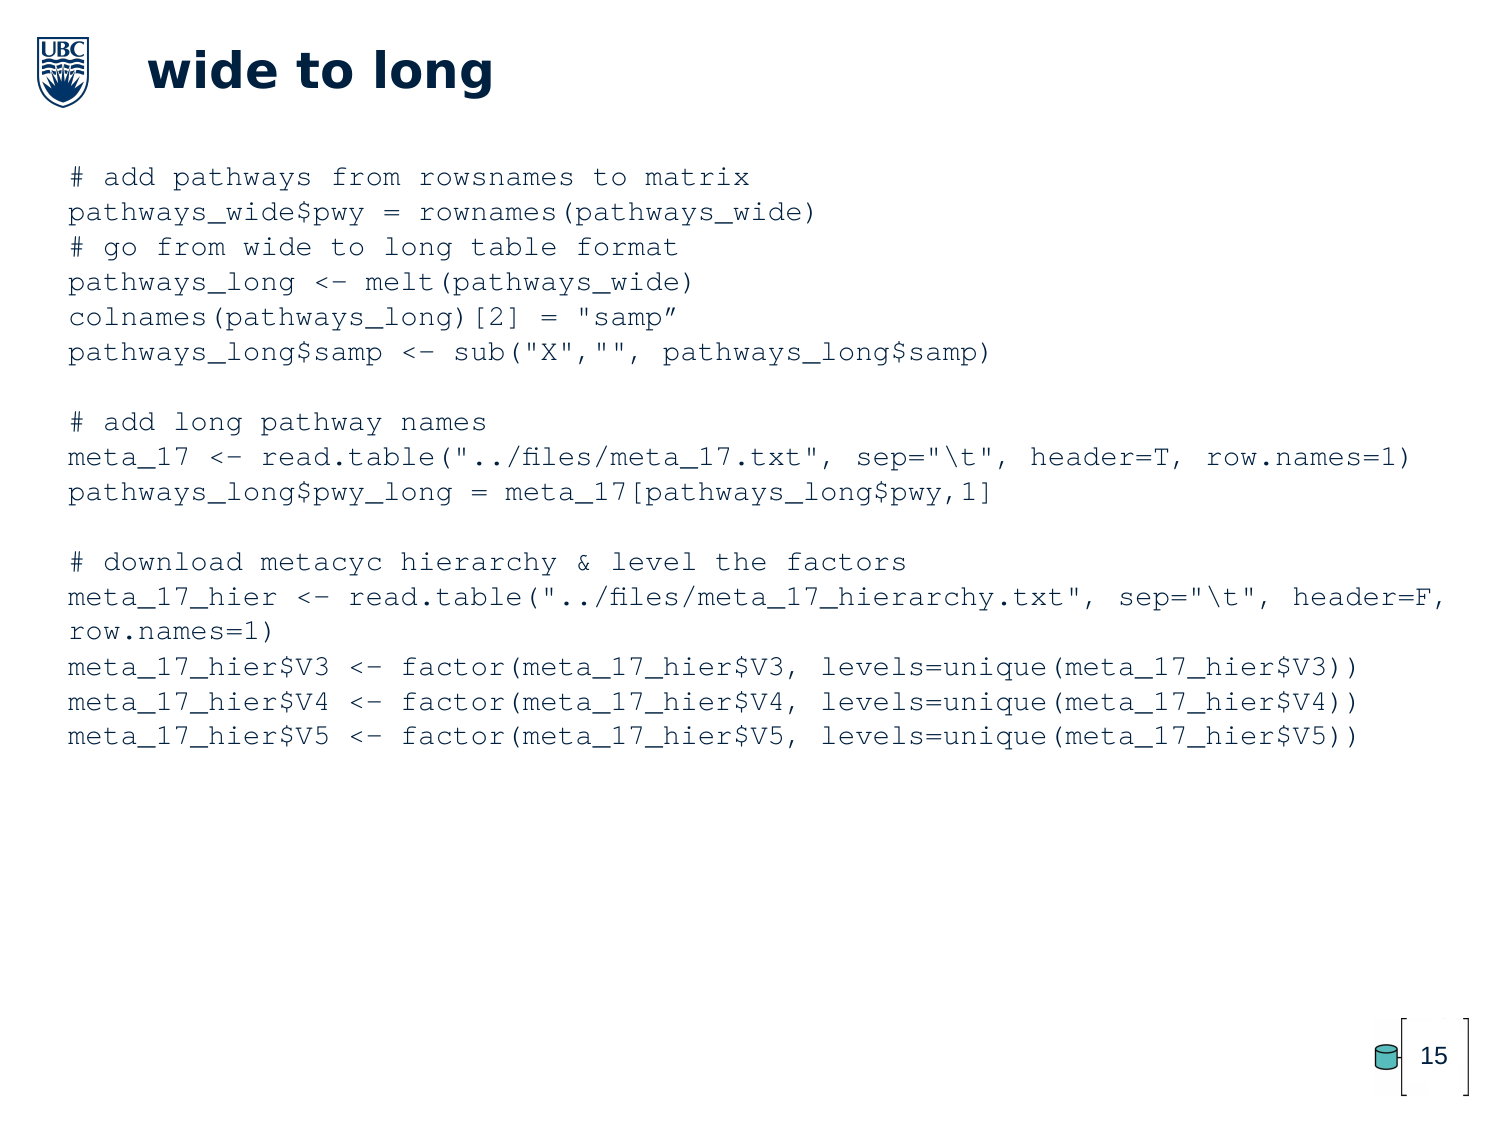

wide to long
# add pathways from rowsnames to matrix
pathways_wide$pwy = rownames(pathways_wide)
# go from wide to long table format
pathways_long <- melt(pathways_wide)
colnames(pathways_long)[2] = "samp”
pathways_long$samp <- sub("X","", pathways_long$samp)

# add long pathway names
meta_17 <- read.table("../files/meta_17.txt", sep="\t", header=T, row.names=1)
pathways_long$pwy_long = meta_17[pathways_long$pwy,1]

# download metacyc hierarchy & level the factors
meta_17_hier <- read.table("../files/meta_17_hierarchy.txt", sep="\t", header=F, row.names=1)
meta_17_hier$V3 <- factor(meta_17_hier$V3, levels=unique(meta_17_hier$V3))
meta_17_hier$V4 <- factor(meta_17_hier$V4, levels=unique(meta_17_hier$V4))
meta_17_hier$V5 <- factor(meta_17_hier$V5, levels=unique(meta_17_hier$V5))
15